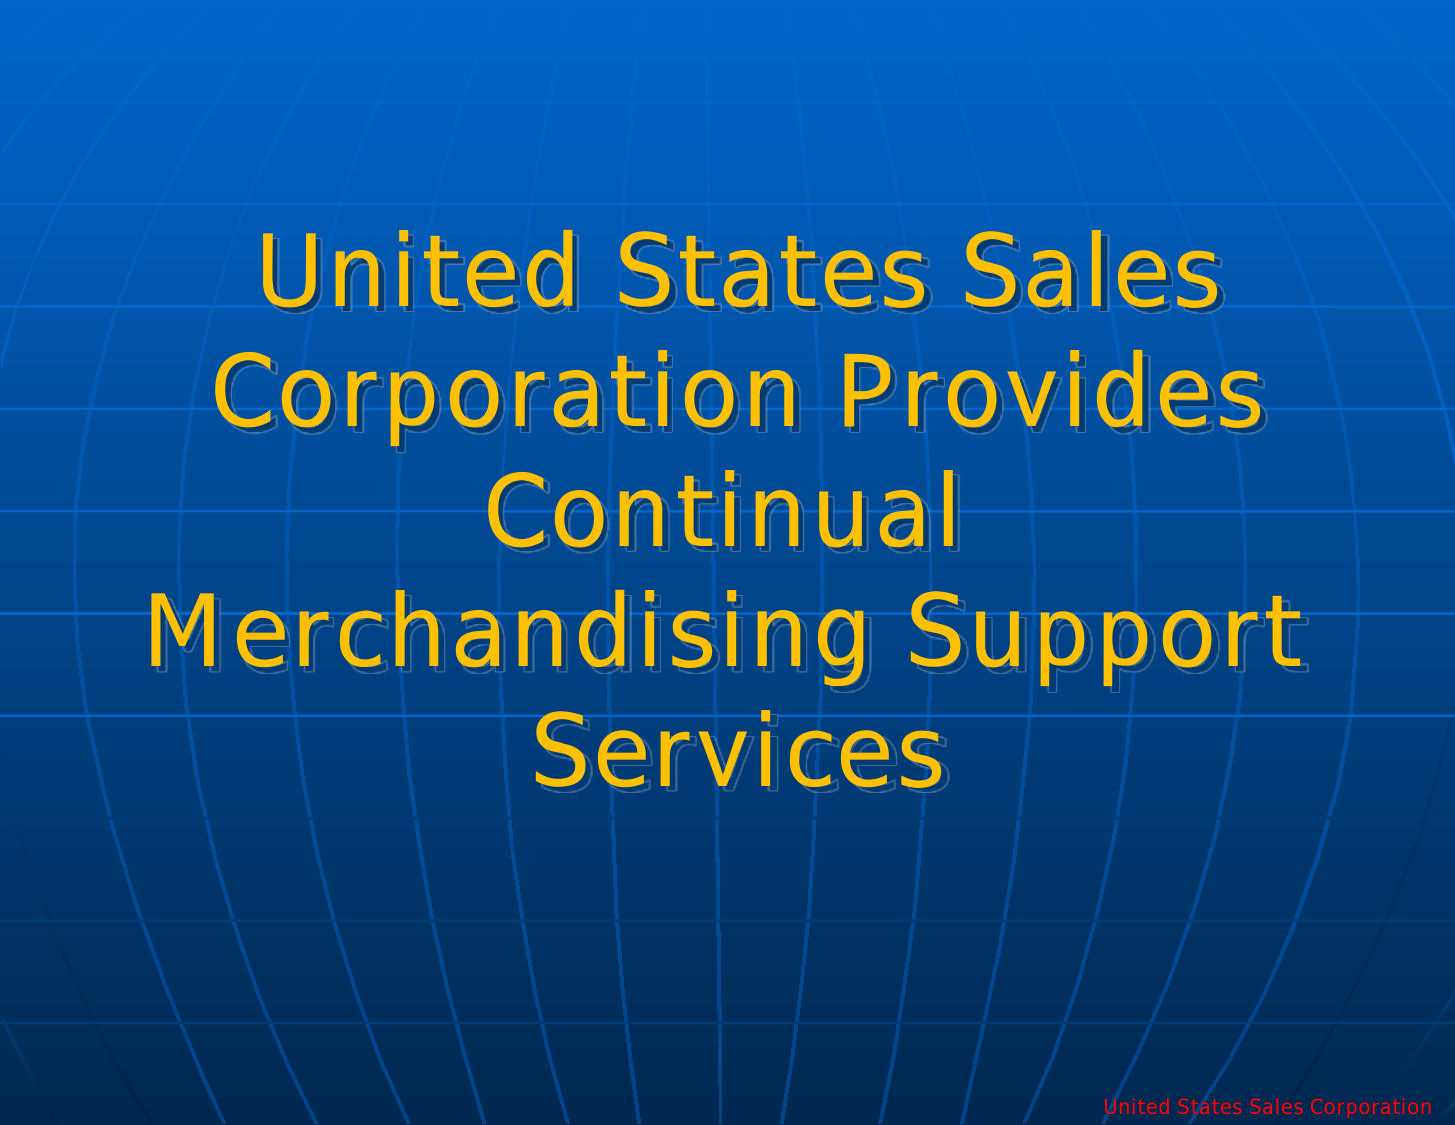

# United States Sales Corporation Provides Continual Merchandising Support Services